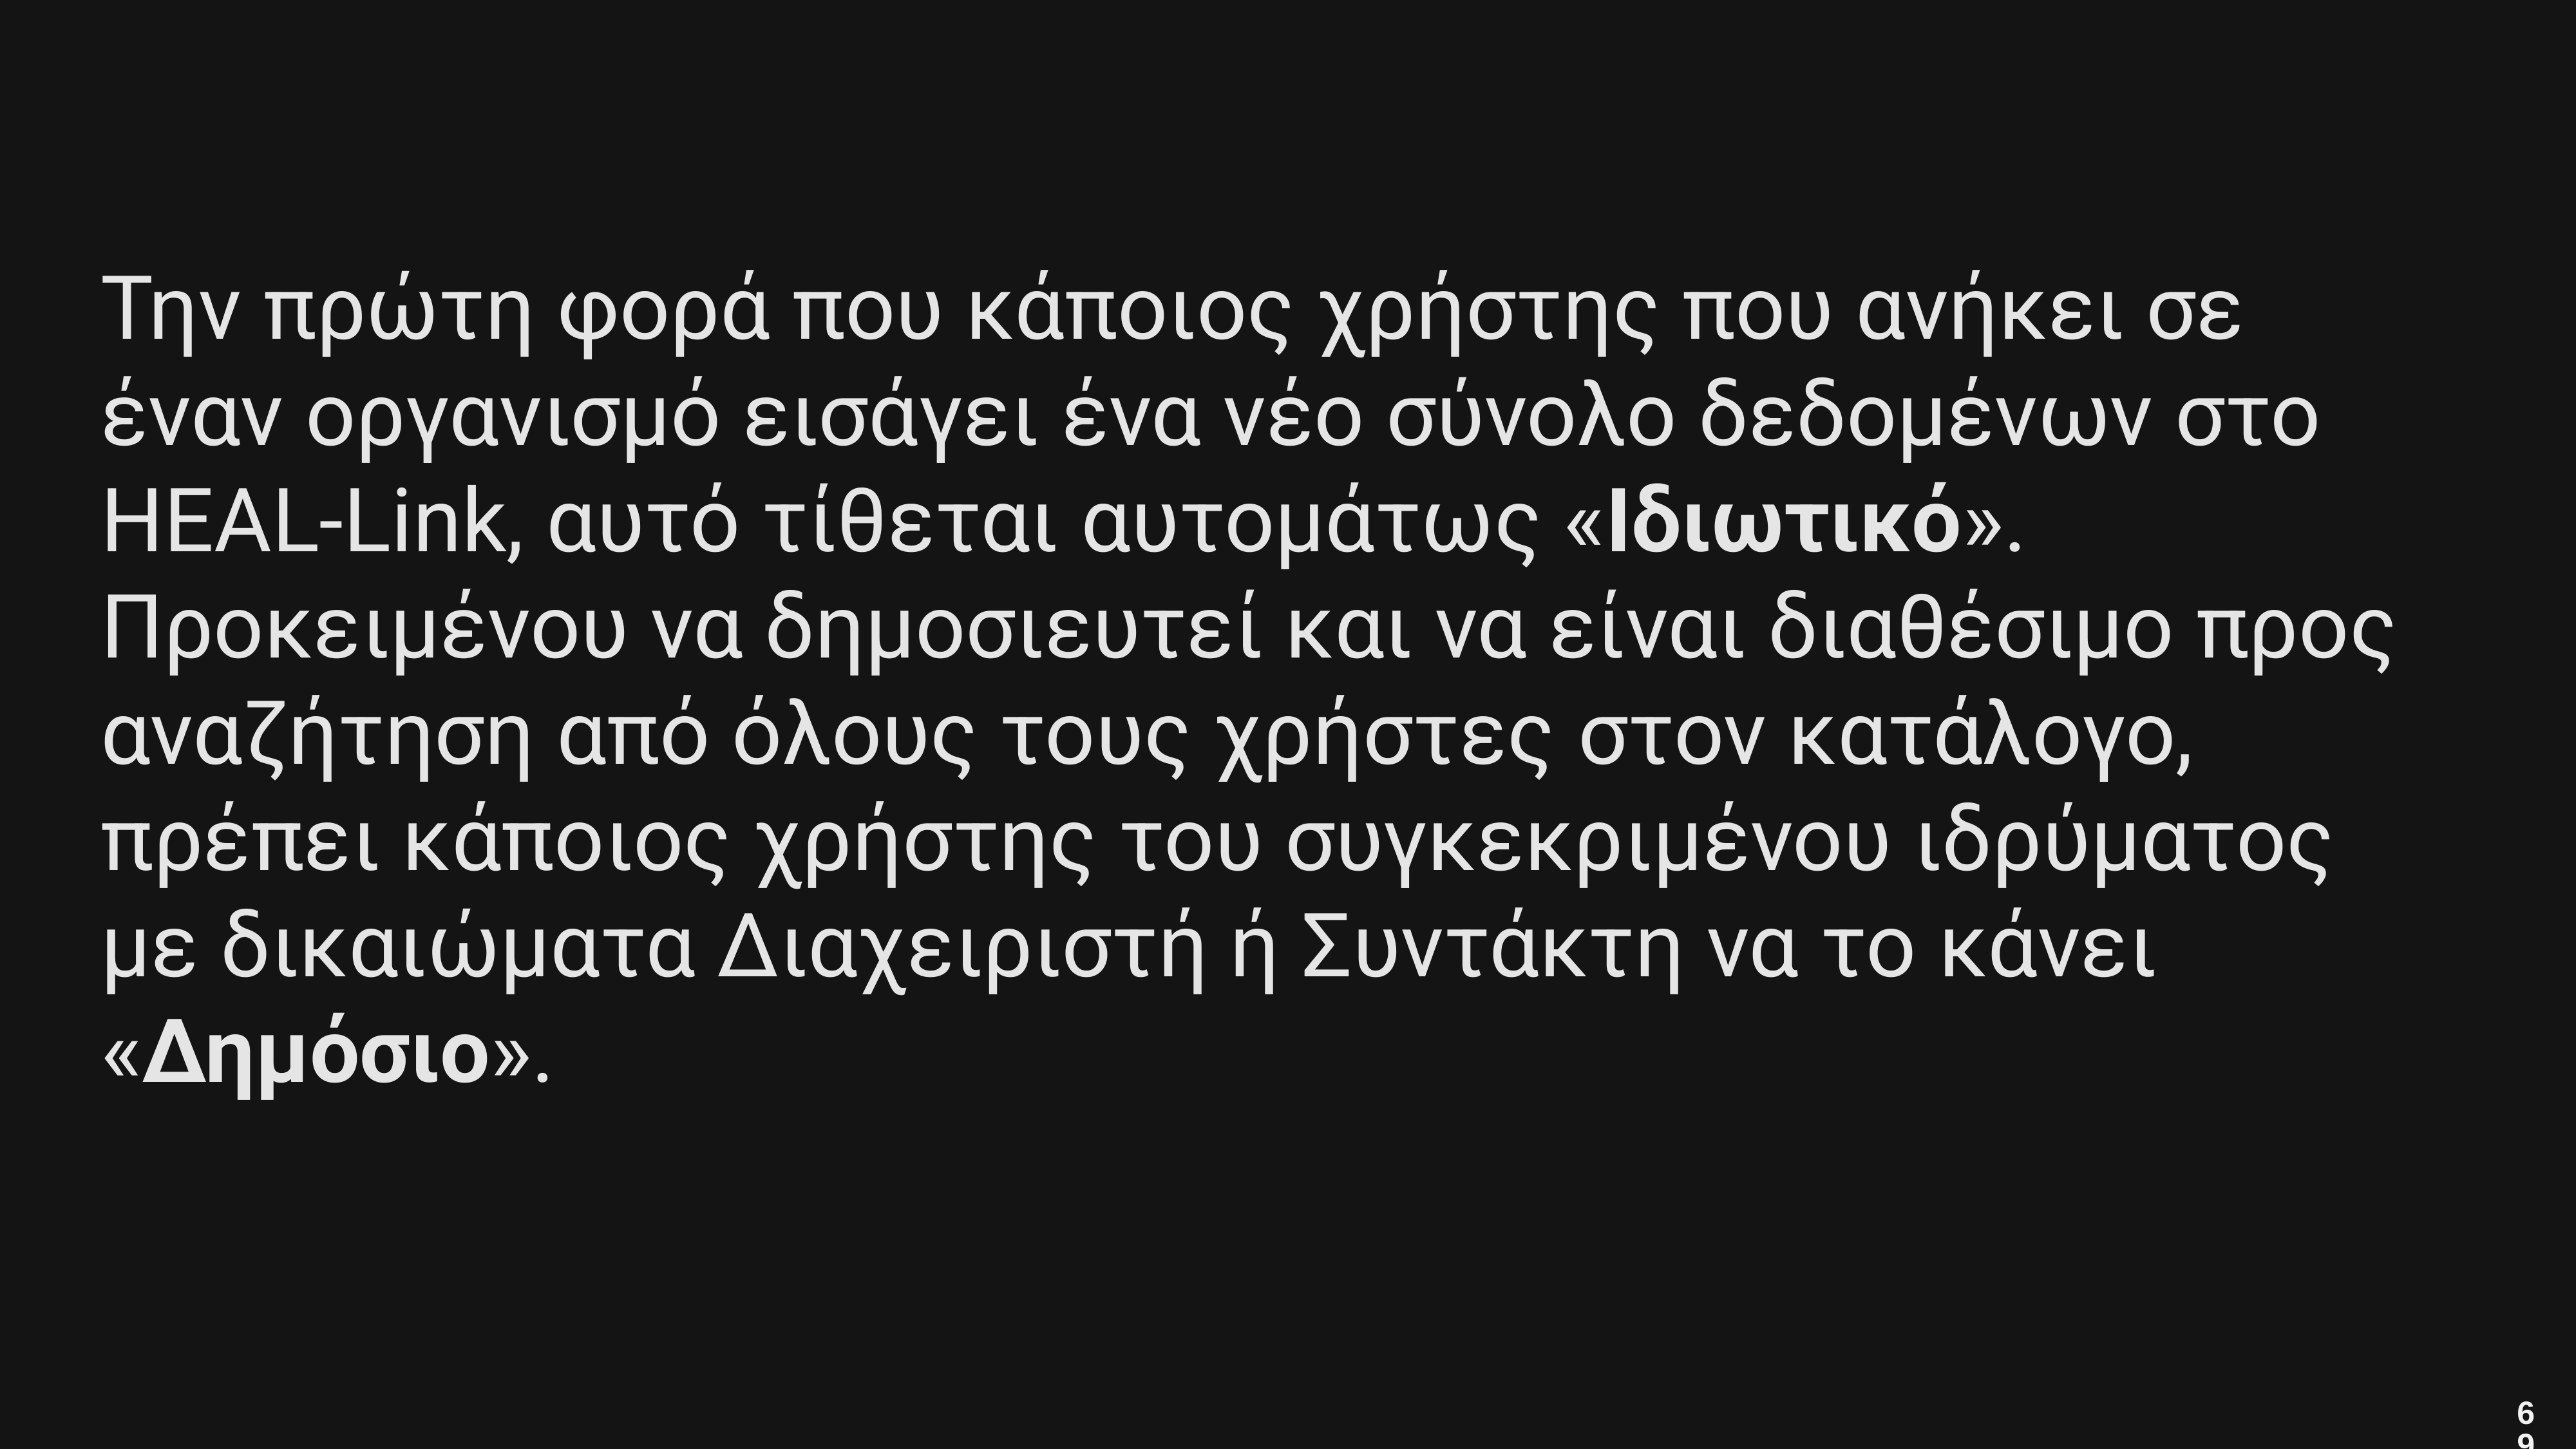

Την πρώτη φορά που κάποιος χρήστης που ανήκει σε έναν οργανισμό εισάγει ένα νέο σύνολο δεδομένων στο HEAL-Link, αυτό τίθεται αυτομάτως «Ιδιωτικό». Προκειμένου να δημοσιευτεί και να είναι διαθέσιμο προς αναζήτηση από όλους τους χρήστες στον κατάλογο, πρέπει κάποιος χρήστης του συγκεκριμένου ιδρύματος με δικαιώματα Διαχειριστή ή Συντάκτη να το κάνει «Δημόσιο».
69